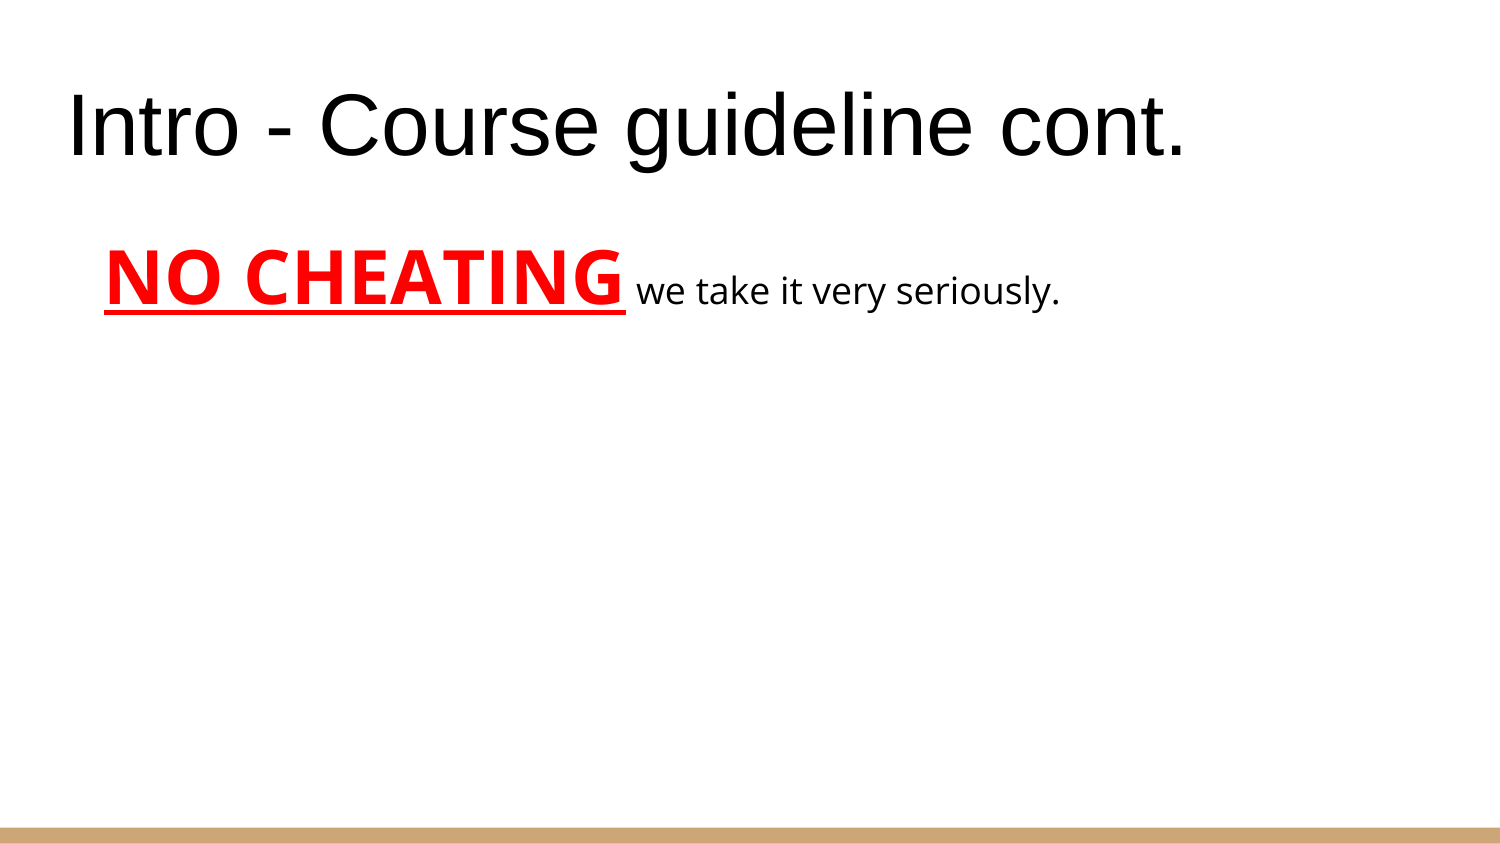

# Intro - Course guideline cont.
NO CHEATING we take it very seriously.